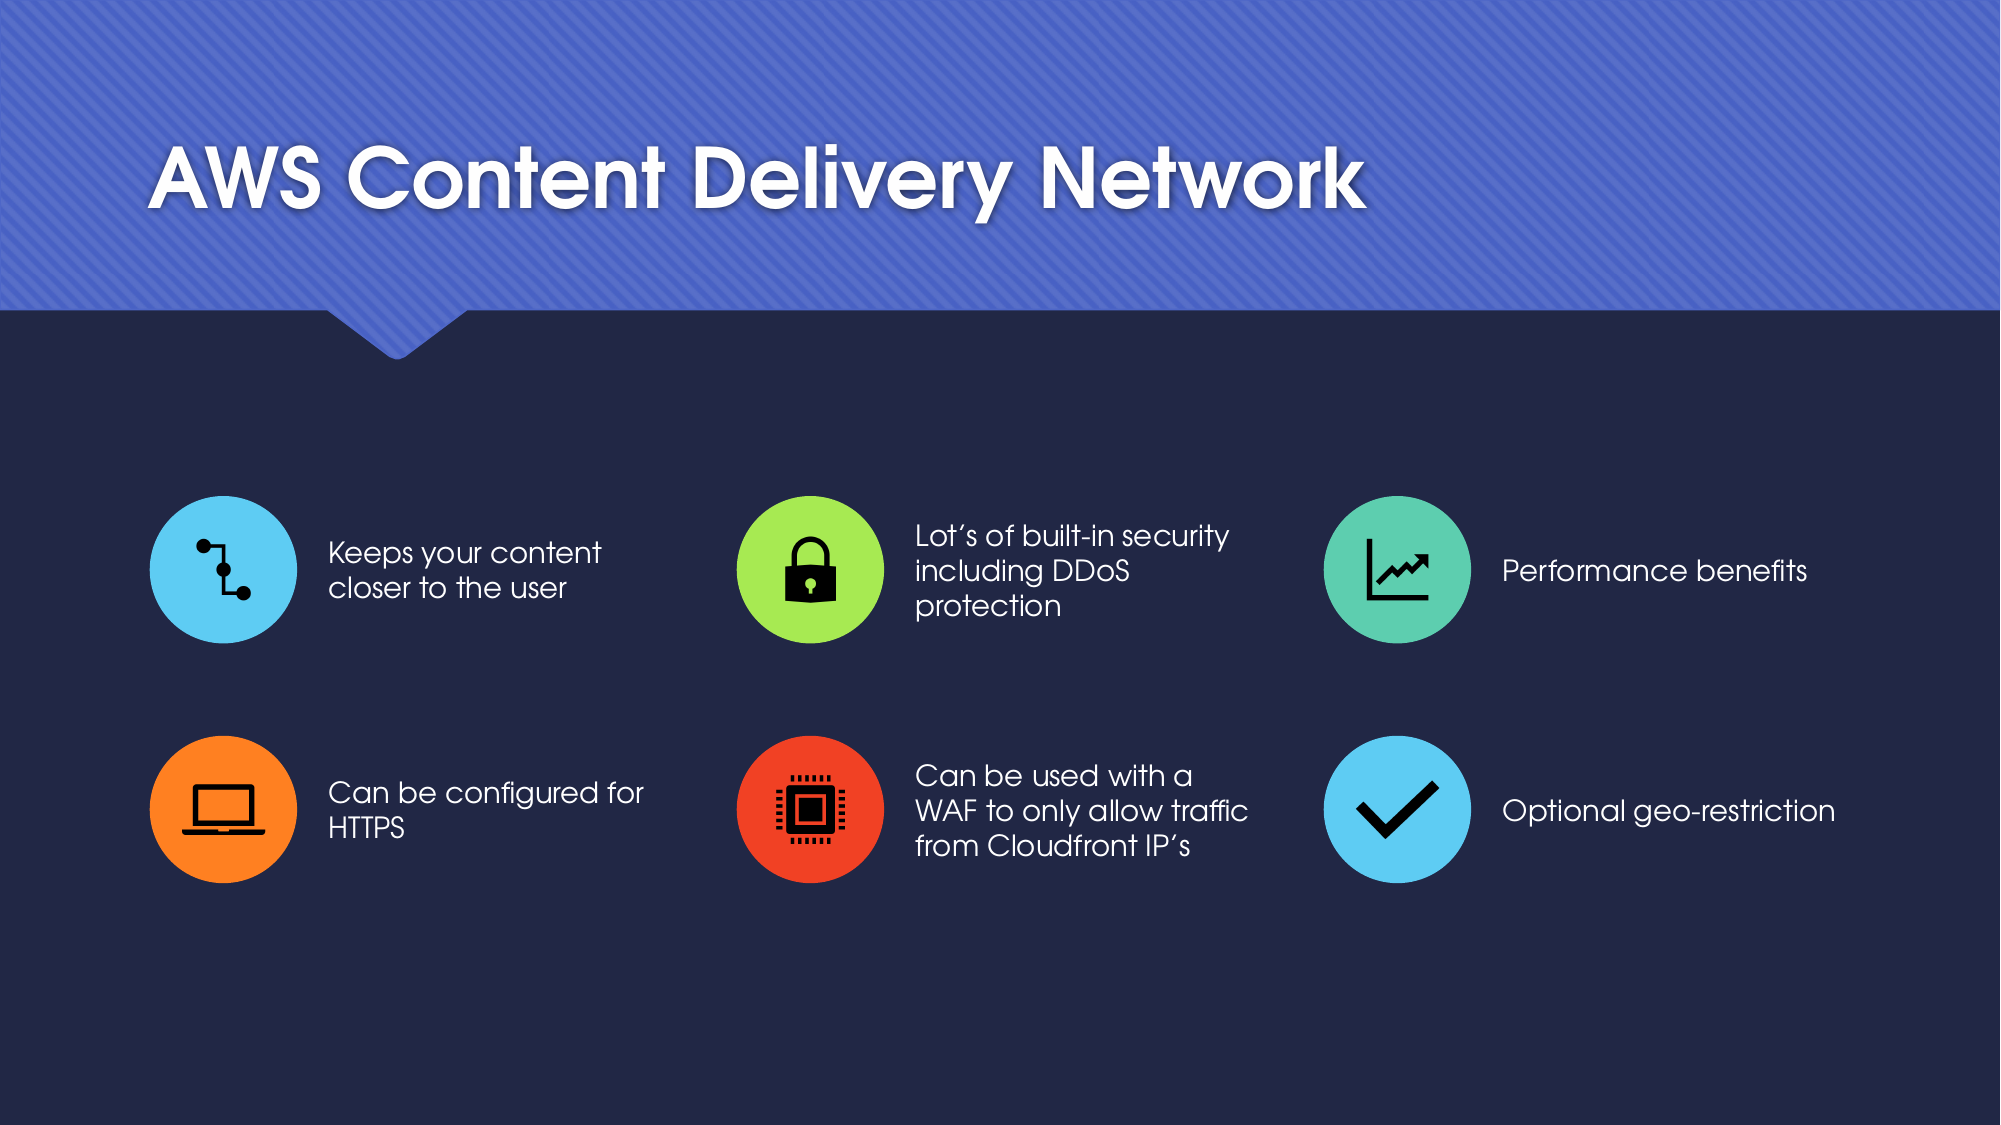

# AWS Content Delivery Network
Keeps your content closer to the user
Lot’s of built-in security including DDoS protection
Performance benefits
Can be configured for HTTPS
Can be used with a WAF to only allow traffic from Cloudfront IP’s
Optional geo-restriction